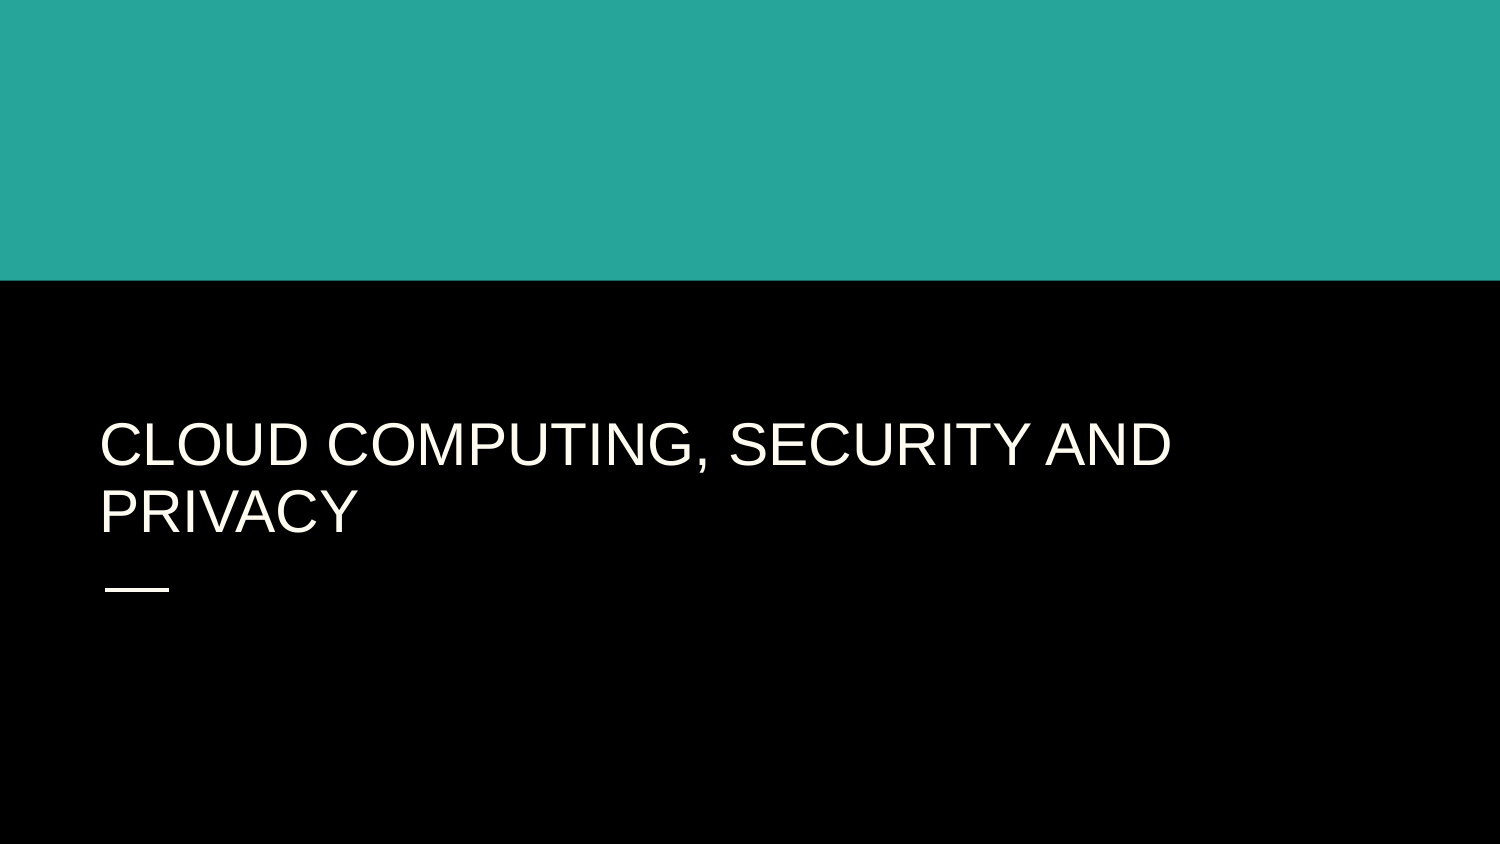

# CLOUD COMPUTING, SECURITY AND PRIVACY
CLOUD COMPUTING, SECURITY AND PRIVACY
CLOUD COMPUTING, SECURITY AND PRIVACY